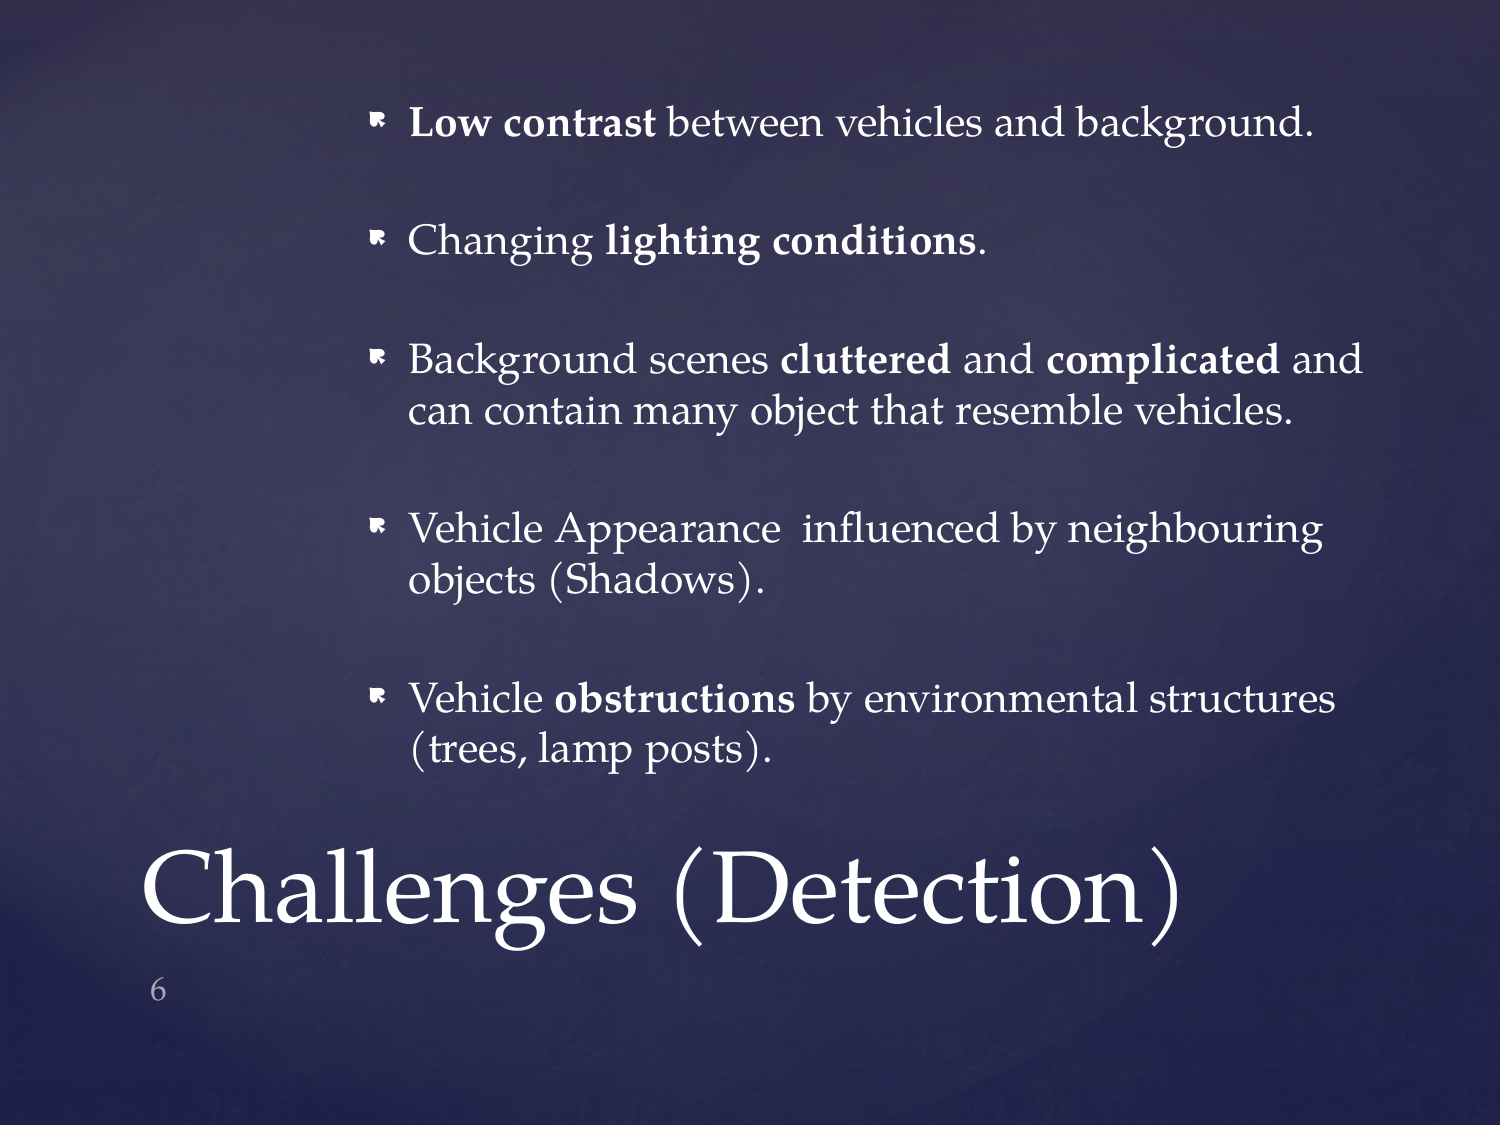

Low contrast between vehicles and background.

Changing lighting conditions.

Background scenes cluttered and complicated and can contain many object that resemble vehicles.

Vehicle Appearance  influenced by neighbouring objects (Shadows).

Vehicle obstructions by environmental structures (trees, lamp posts).
# Challenges (Detection)
6